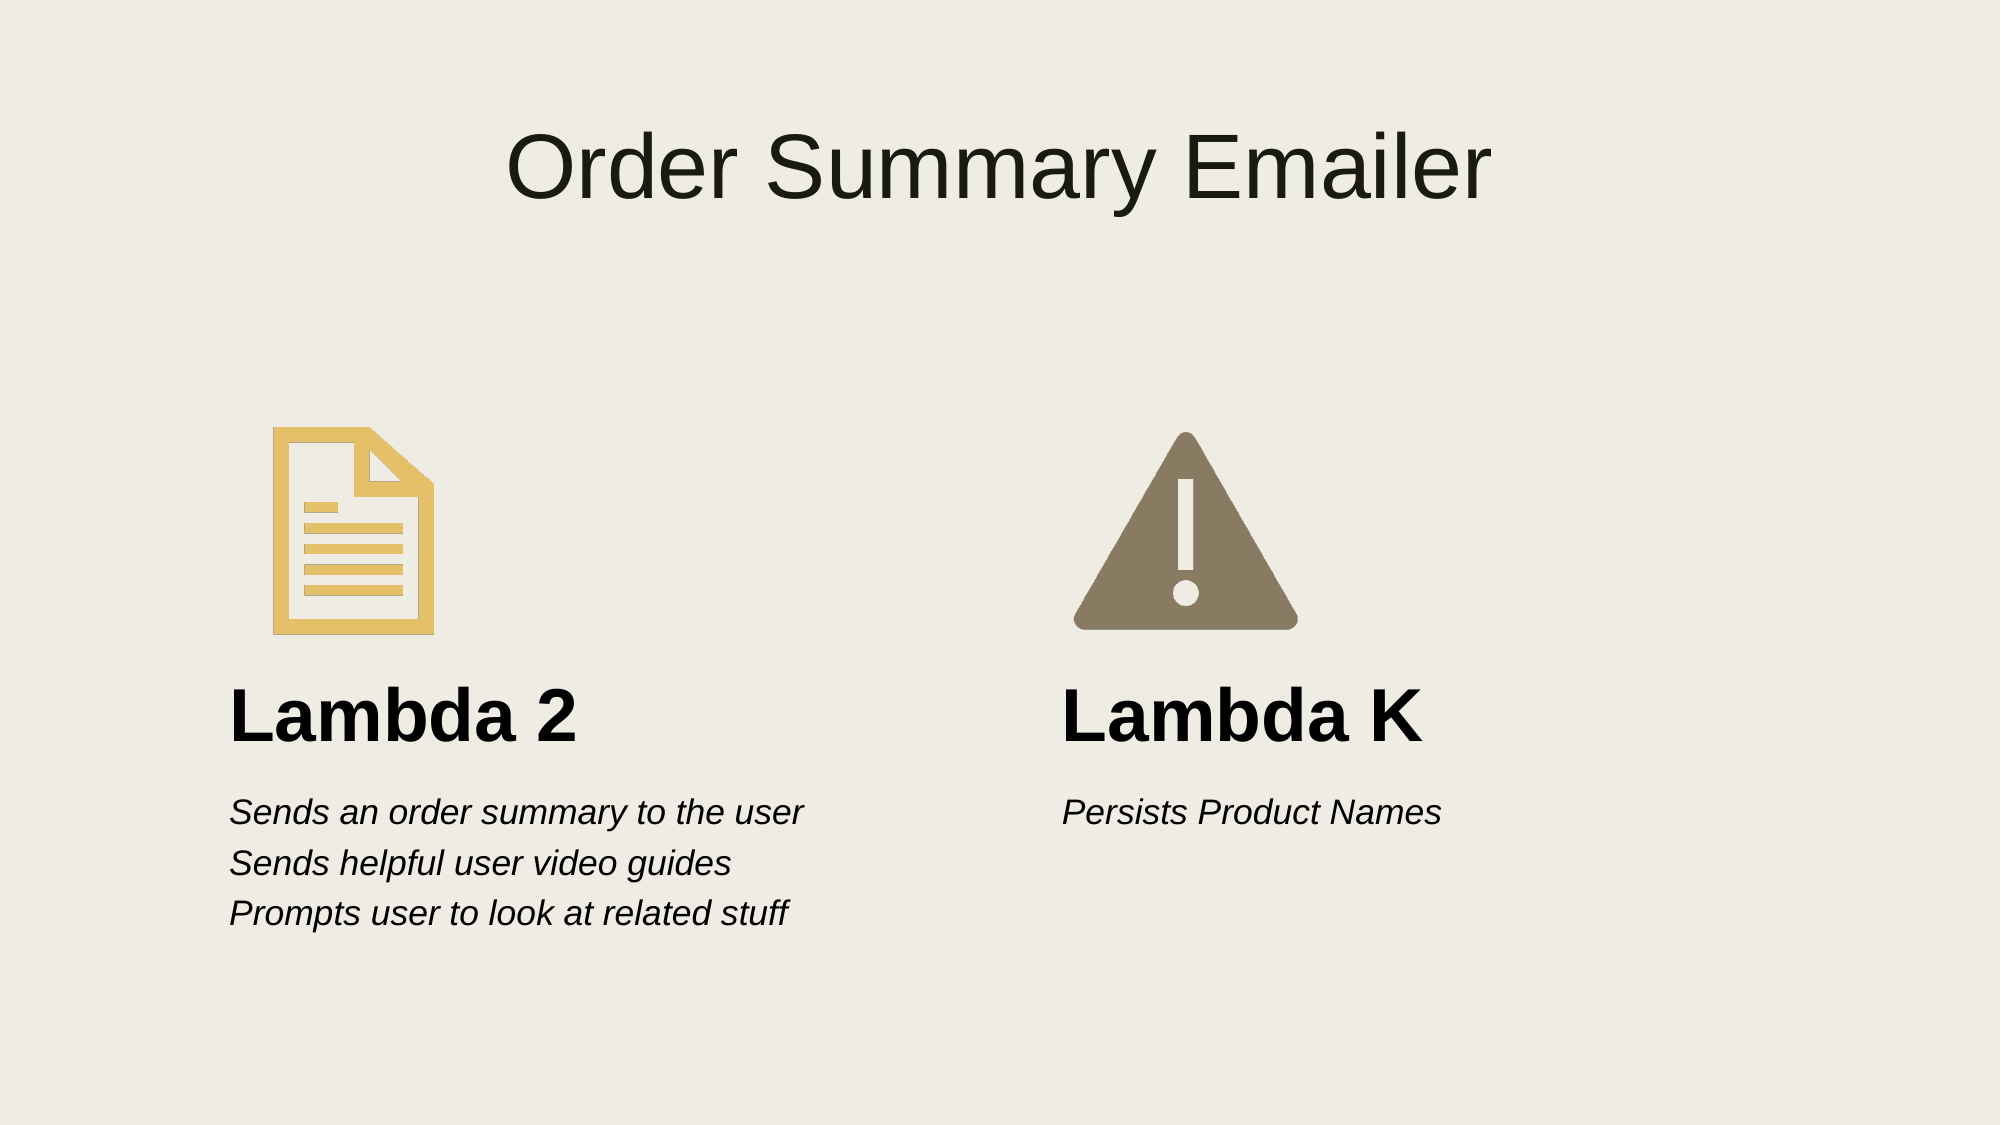

# Order Summary Emailer
Lambda 2
Sends an order summary to the user
Sends helpful user video guides
Prompts user to look at related stuff
Lambda K
Persists Product Names